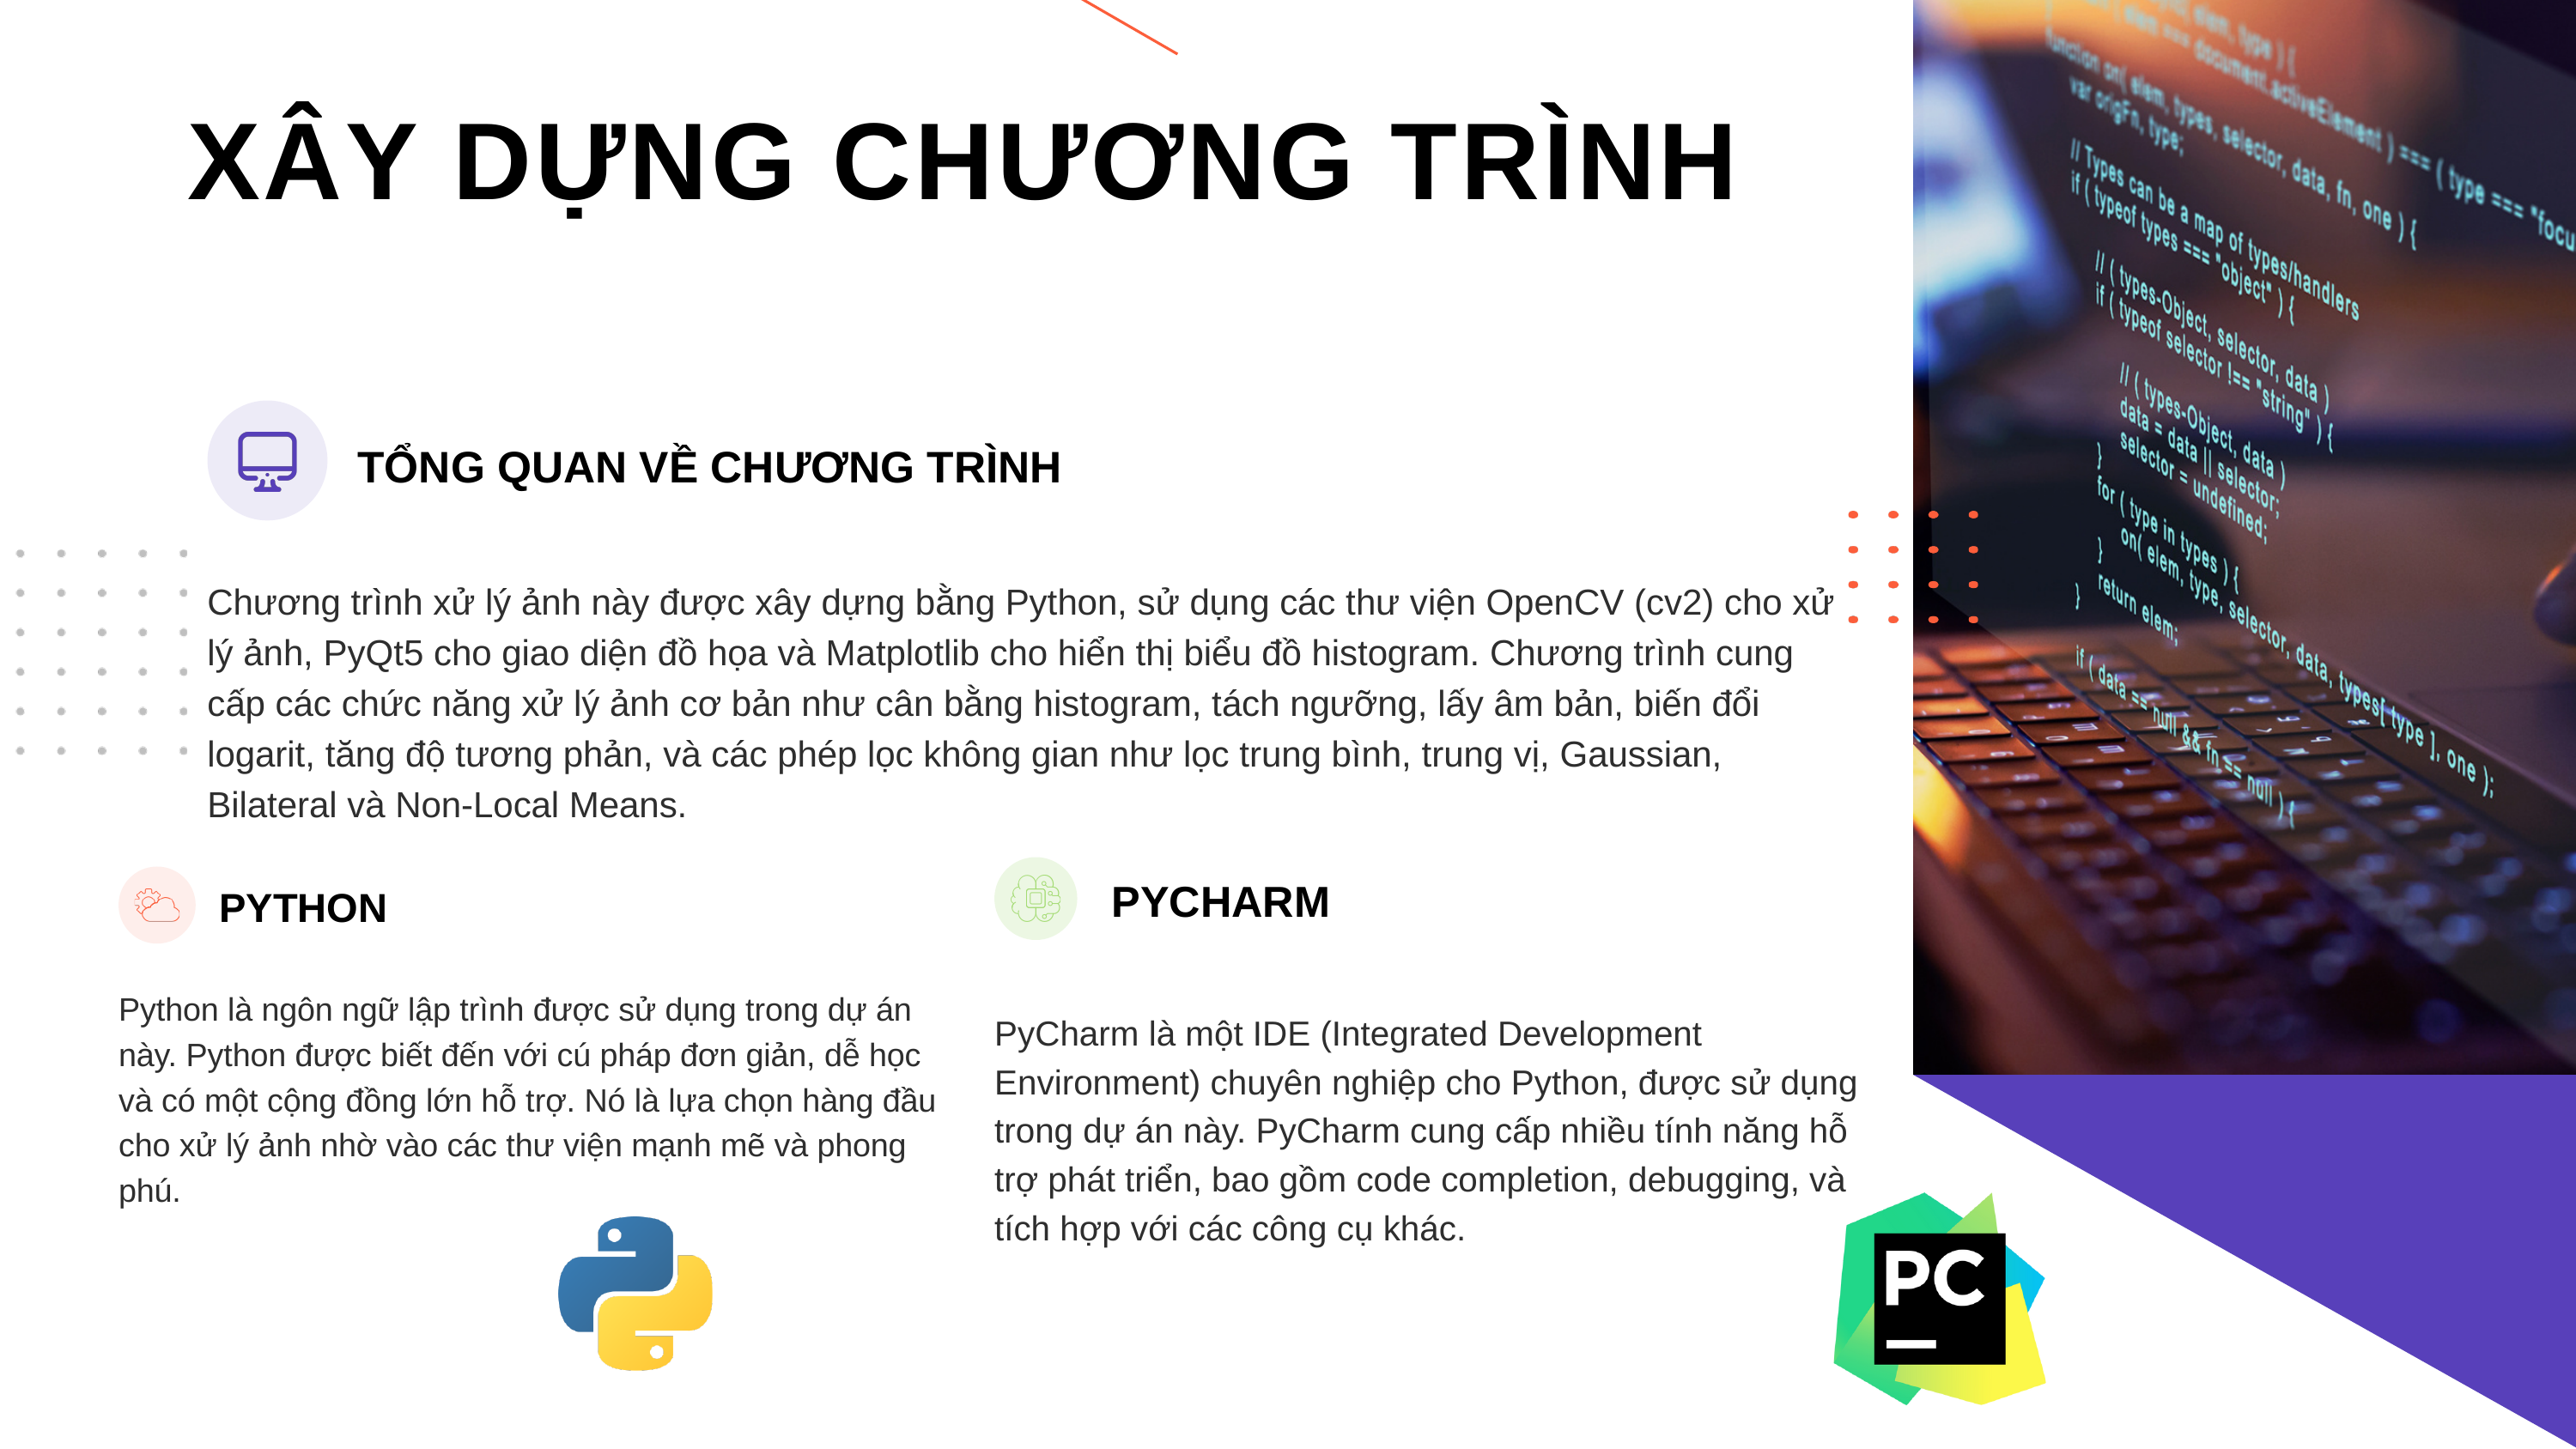

XÂY DỰNG CHƯƠNG TRÌNH

TỔNG QUAN VỀ CHƯƠNG TRÌNH

Chương trình xử lý ảnh này được xây dựng bằng Python, sử dụng các thư viện OpenCV (cv2) cho xử lý ảnh, PyQt5 cho giao diện đồ họa và Matplotlib cho hiển thị biểu đồ histogram. Chương trình cung cấp các chức năng xử lý ảnh cơ bản như cân bằng histogram, tách ngưỡng, lấy âm bản, biến đổi logarit, tăng độ tương phản, và các phép lọc không gian như lọc trung bình, trung vị, Gaussian, Bilateral và Non-Local Means.

PYCHARM

PyCharm là một IDE (Integrated Development Environment) chuyên nghiệp cho Python, được sử dụng trong dự án này. PyCharm cung cấp nhiều tính năng hỗ trợ phát triển, bao gồm code completion, debugging, và tích hợp với các công cụ khác.

PYTHON

Python là ngôn ngữ lập trình được sử dụng trong dự án này. Python được biết đến với cú pháp đơn giản, dễ học và có một cộng đồng lớn hỗ trợ. Nó là lựa chọn hàng đầu cho xử lý ảnh nhờ vào các thư viện mạnh mẽ và phong phú.